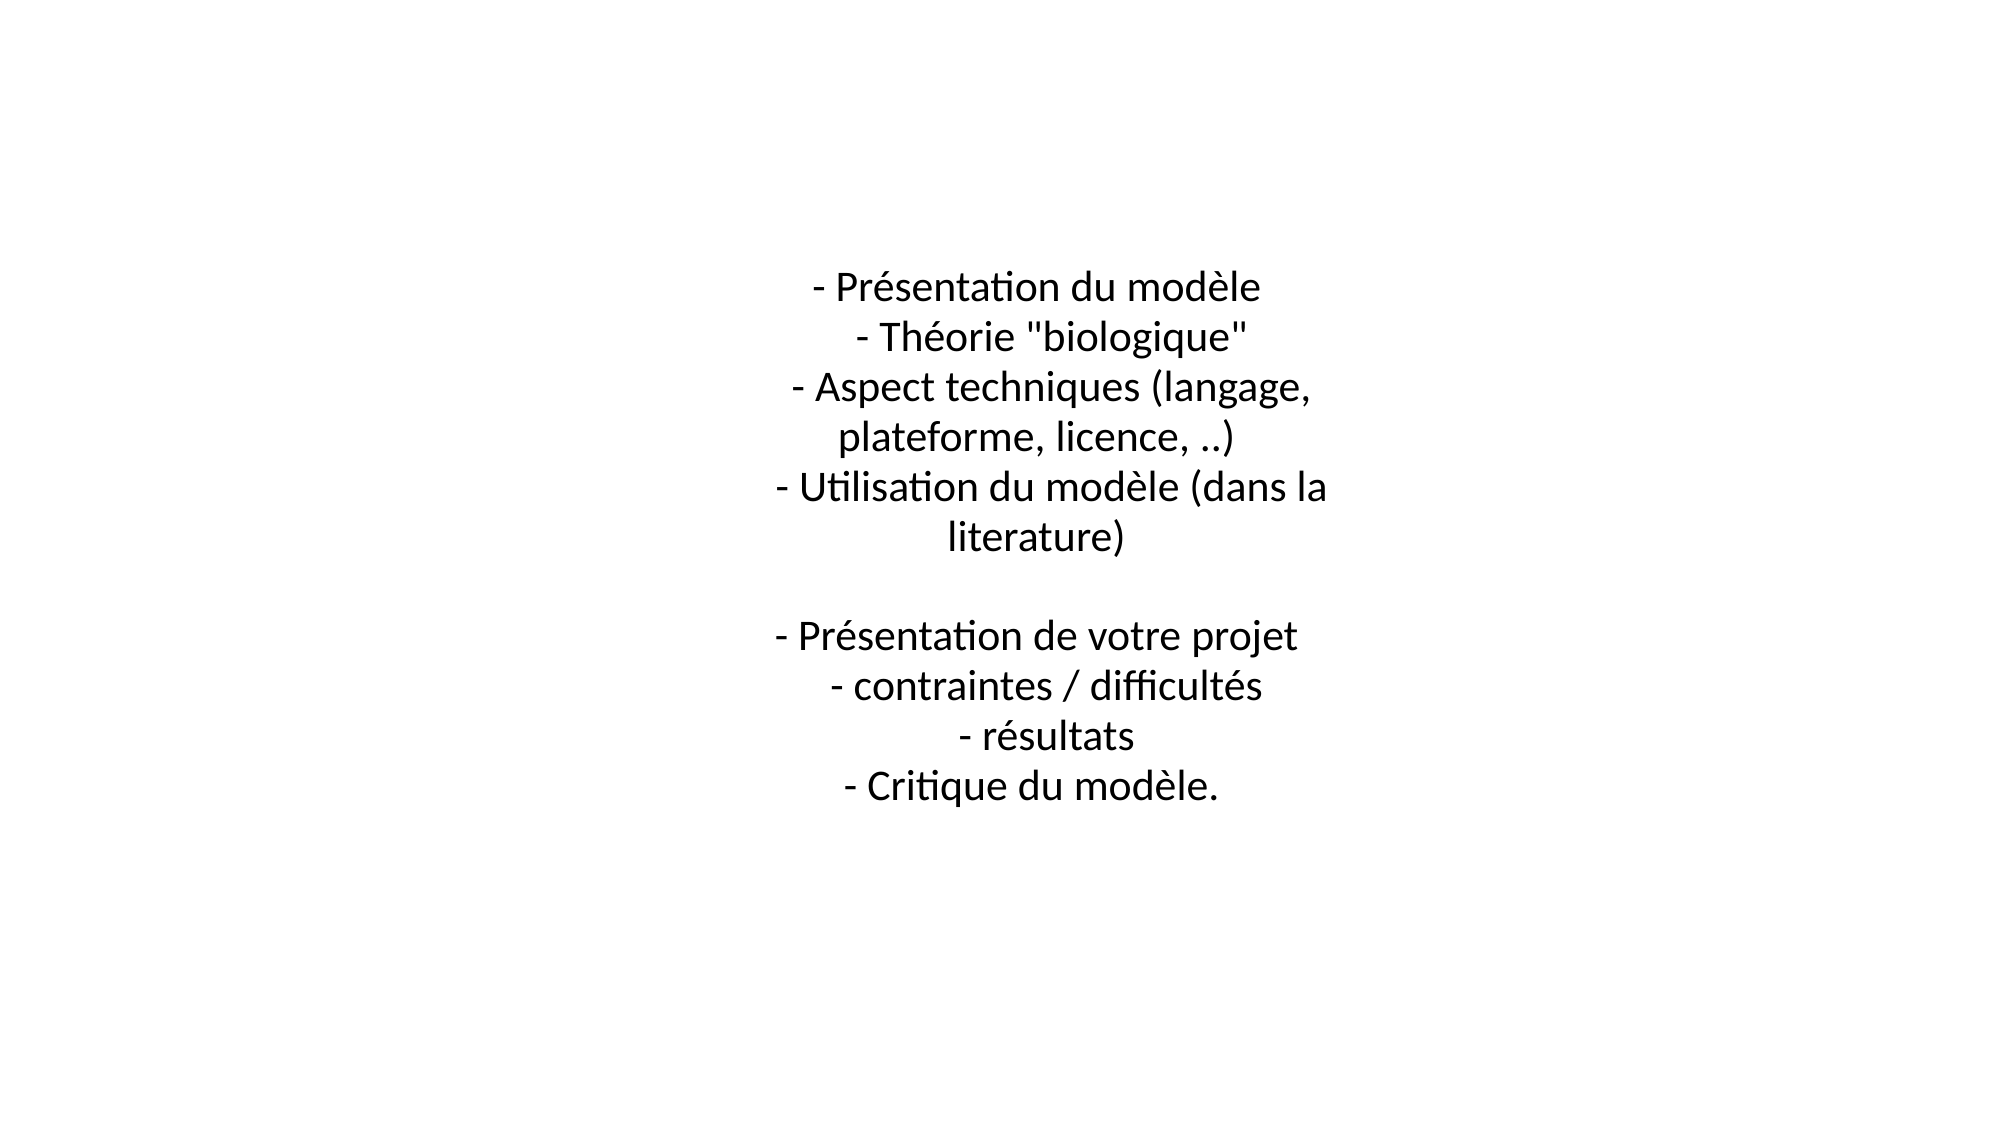

# - Présentation du modèle    - Théorie "biologique"    - Aspect techniques (langage, plateforme, licence, ..)    - Utilisation du modèle (dans la literature) - Présentation de votre projet   - contraintes / difficultés   - résultats - Critique du modèle.